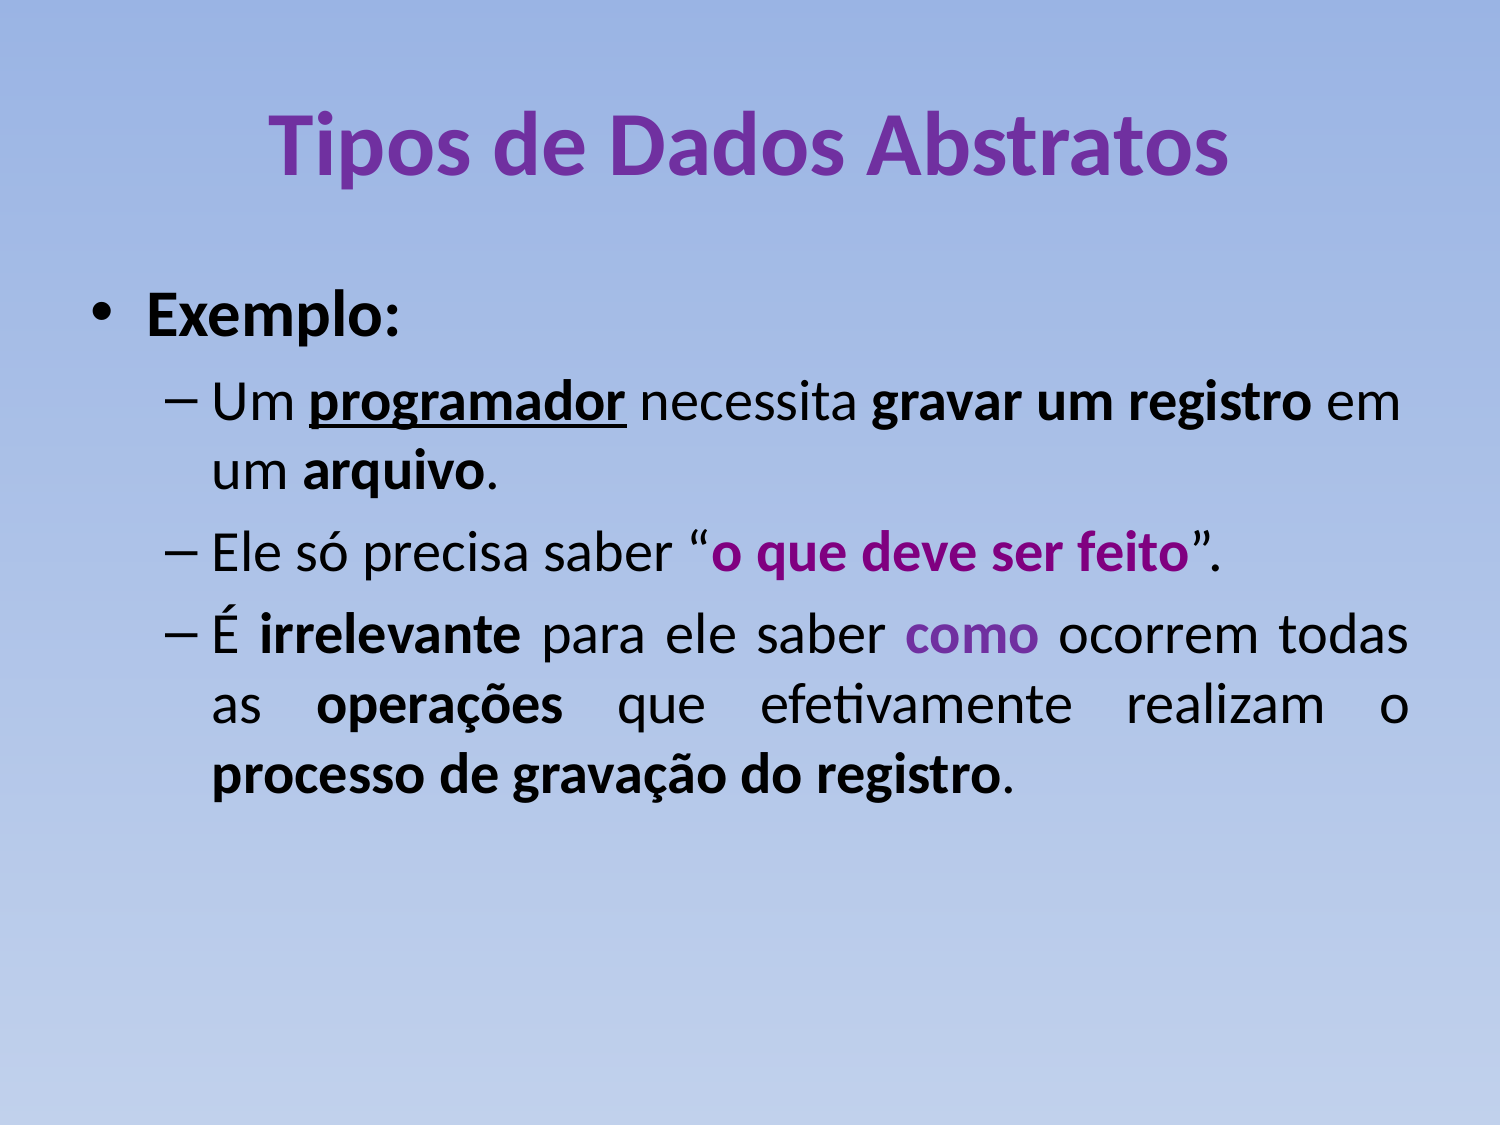

# Tipos de Dados Abstratos
Exemplo:
Um programador necessita gravar um registro em um arquivo.
Ele só precisa saber “o que deve ser feito”.
É irrelevante para ele saber como ocorrem todas as operações que efetivamente realizam o processo de gravação do registro.